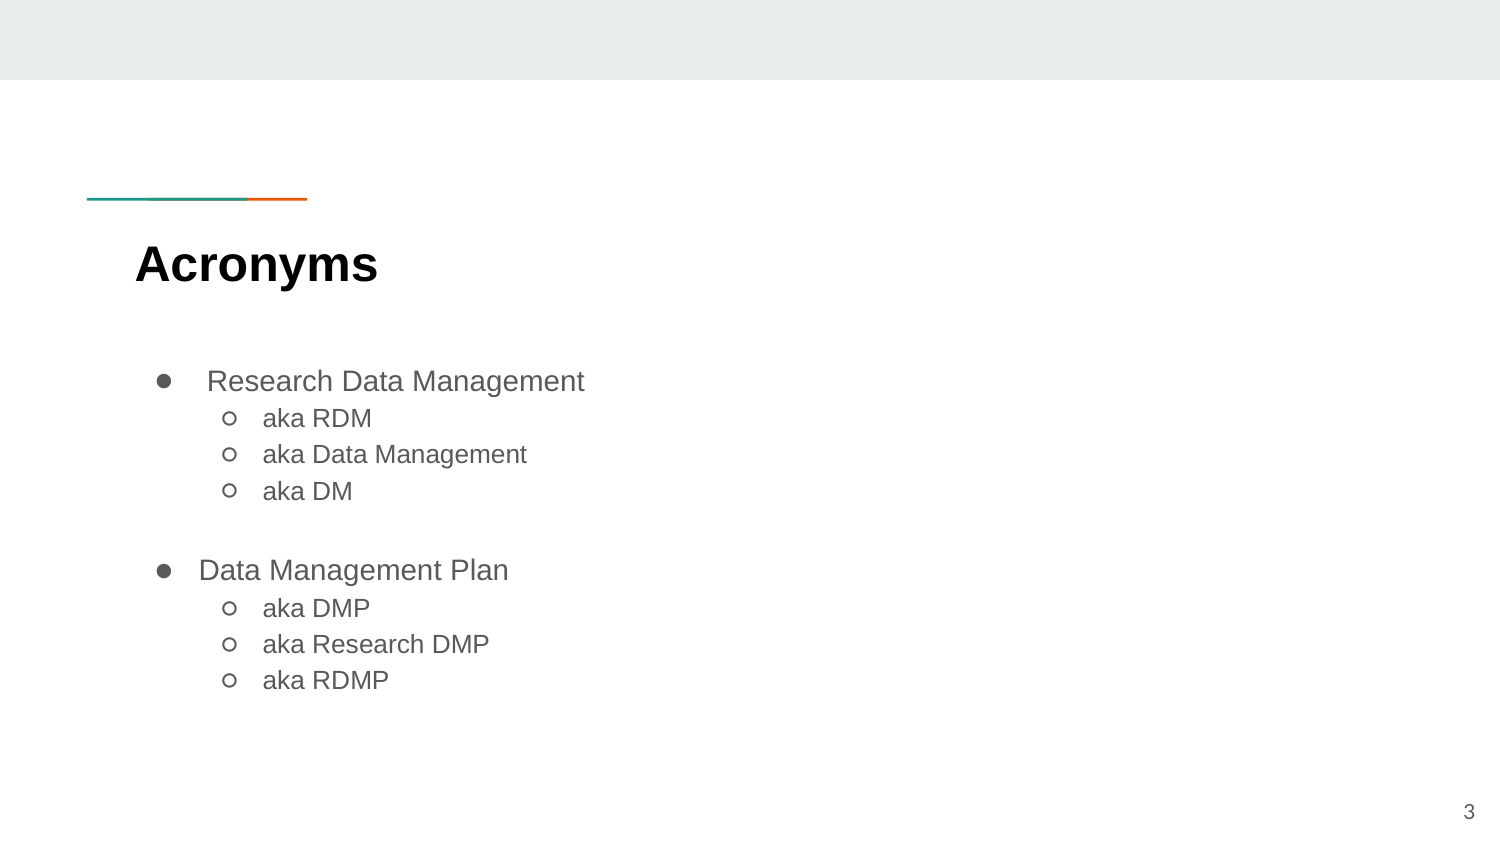

# Acronyms
 Research Data Management
aka RDM
aka Data Management
aka DM

Data Management Plan
aka DMP
aka Research DMP
aka RDMP

3